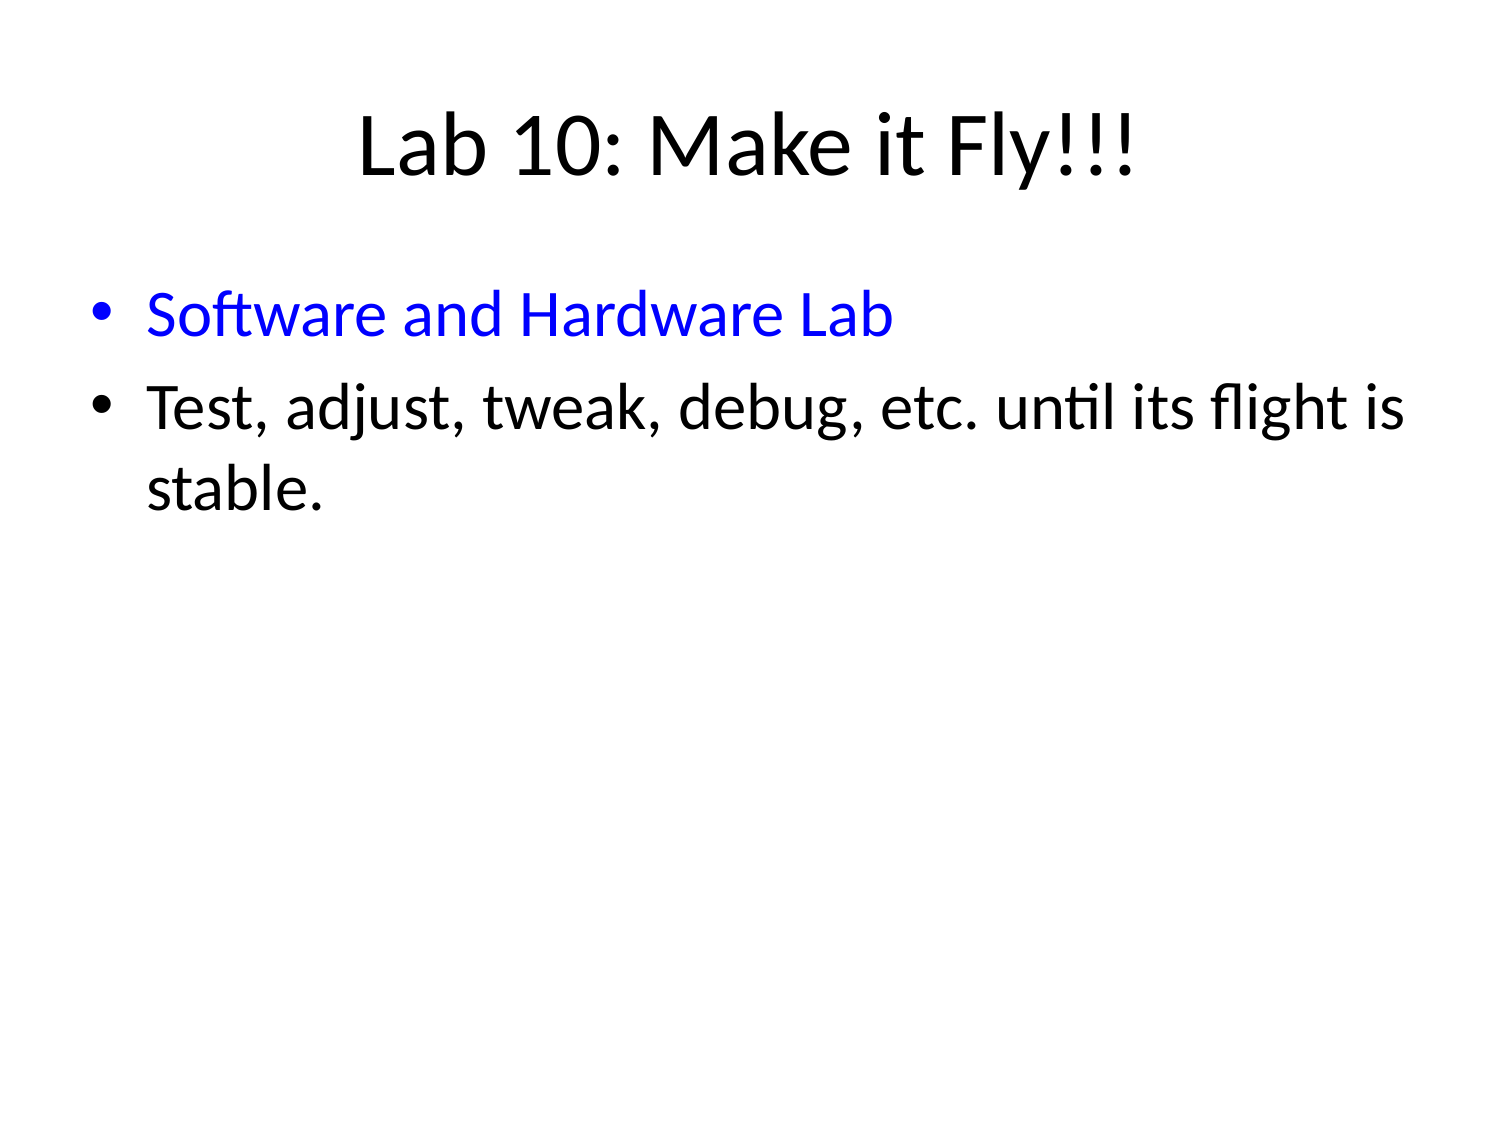

# Lab 10: Make it Fly!!!
Software and Hardware Lab
Test, adjust, tweak, debug, etc. until its flight is stable.